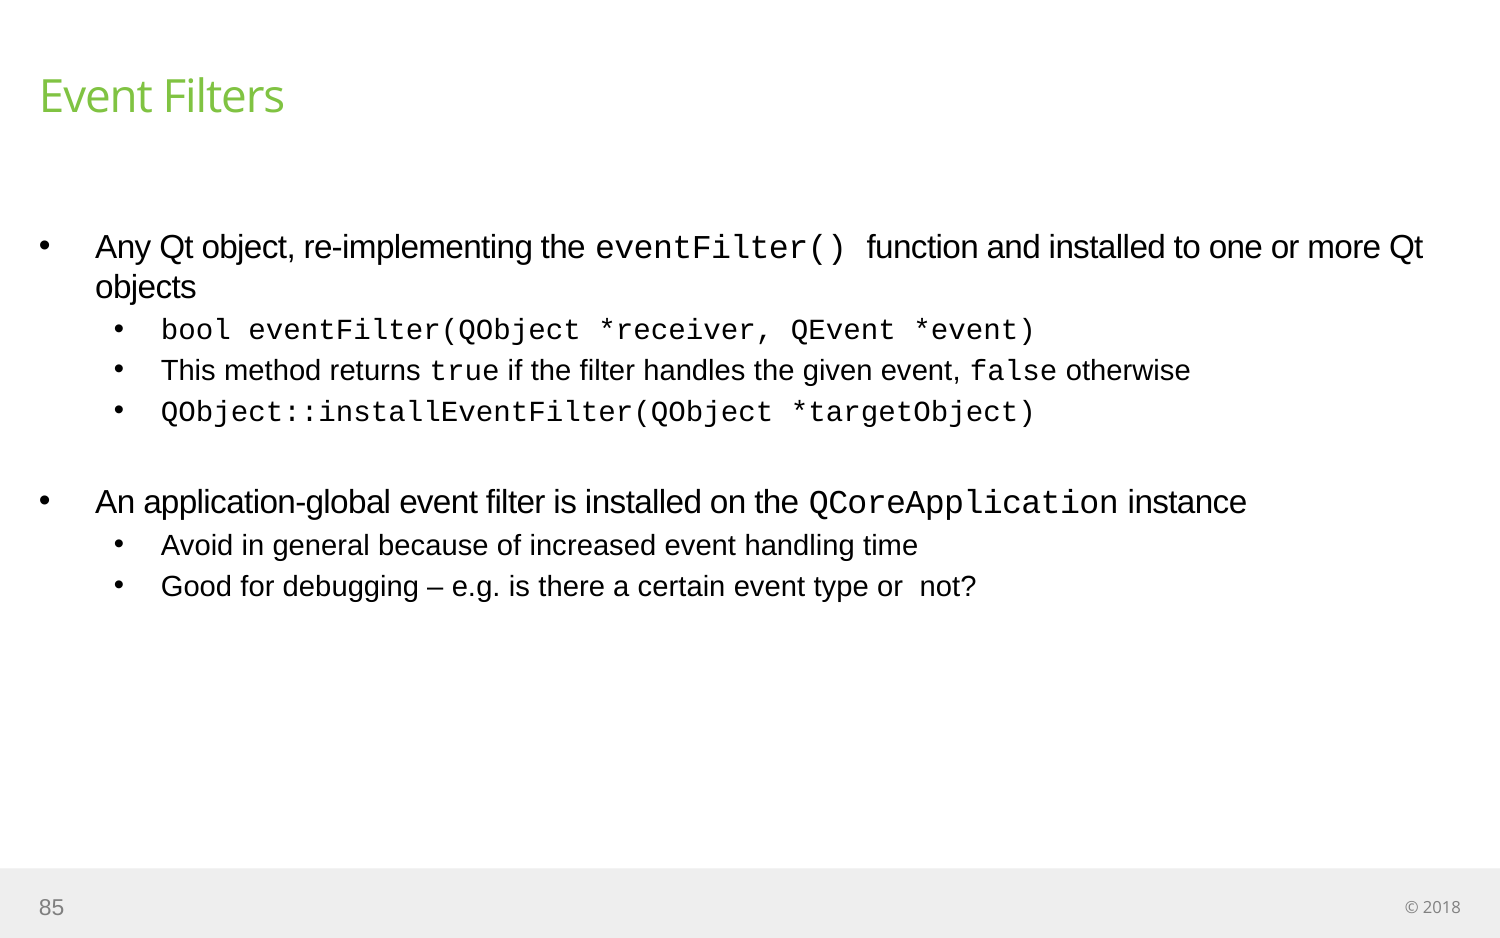

# Event Filters
Any Qt object, re-implementing the eventFilter() function and installed to one or more Qt objects
bool eventFilter(QObject *receiver, QEvent *event)
This method returns true if the filter handles the given event, false otherwise
QObject::installEventFilter(QObject *targetObject)

An application-global event filter is installed on the QCoreApplication instance
Avoid in general because of increased event handling time
Good for debugging – e.g. is there a certain event type or  not?

85
© 2018